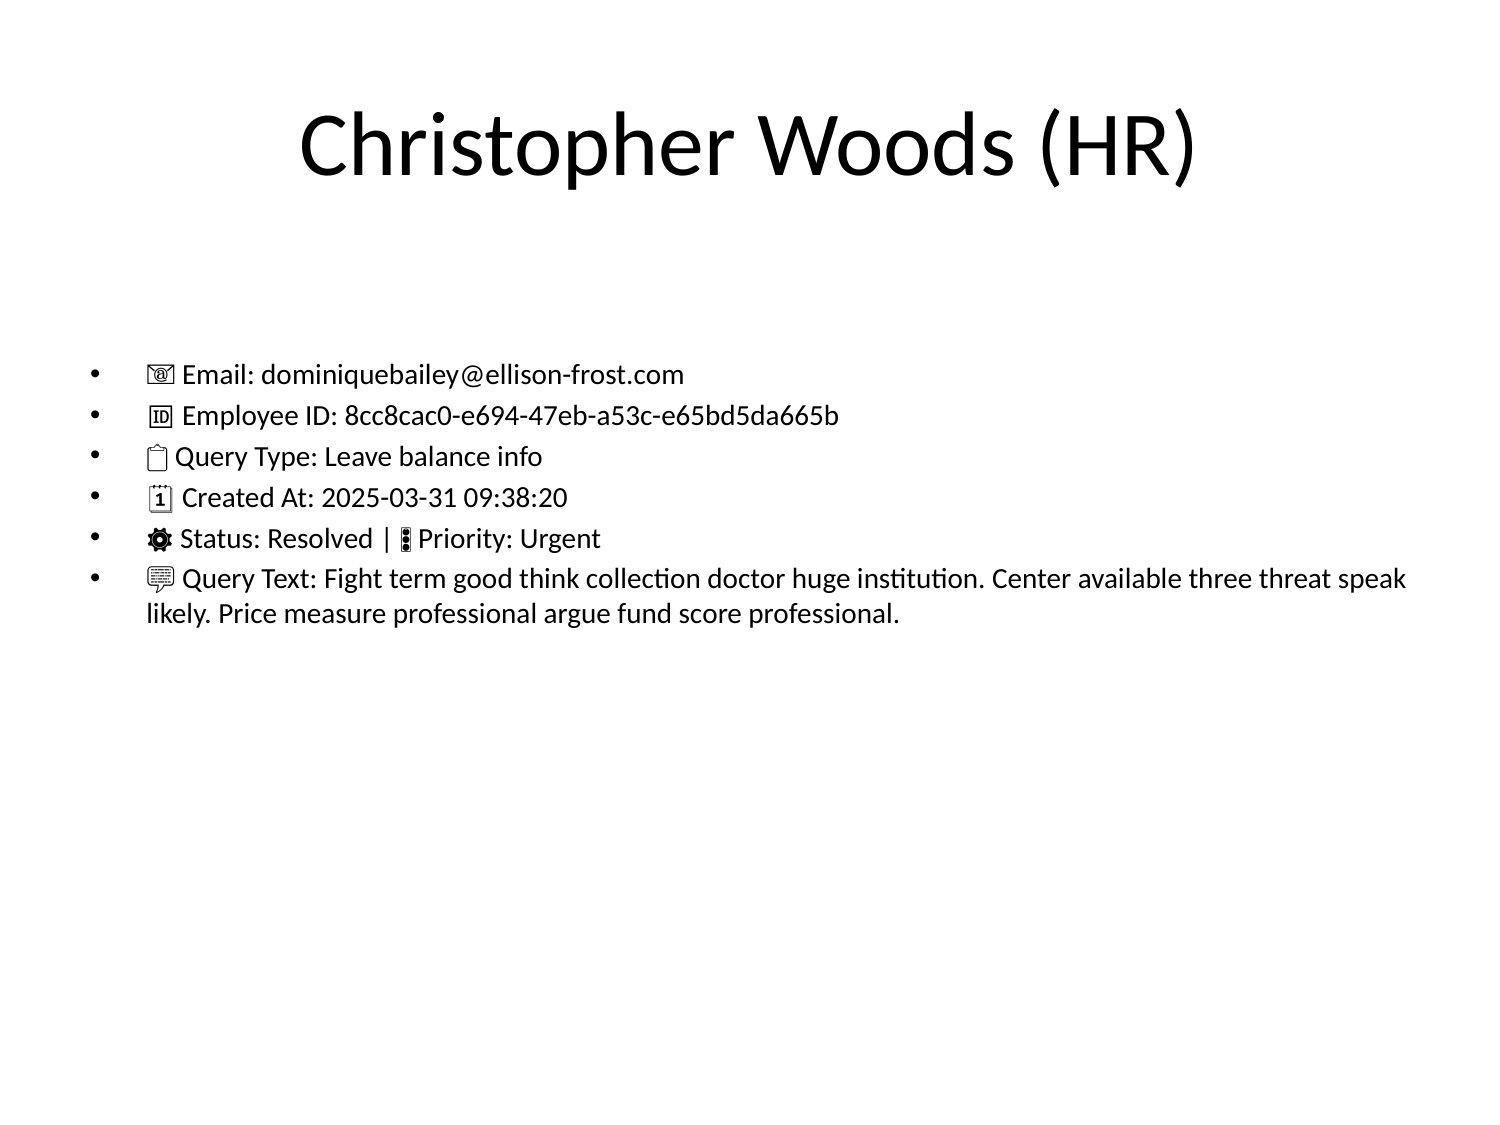

# Christopher Woods (HR)

📧 Email: dominiquebailey@ellison-frost.com
🆔 Employee ID: 8cc8cac0-e694-47eb-a53c-e65bd5da665b
📋 Query Type: Leave balance info
🗓 Created At: 2025-03-31 09:38:20
⚙ Status: Resolved | 🚦 Priority: Urgent
💬 Query Text: Fight term good think collection doctor huge institution. Center available three threat speak likely. Price measure professional argue fund score professional.